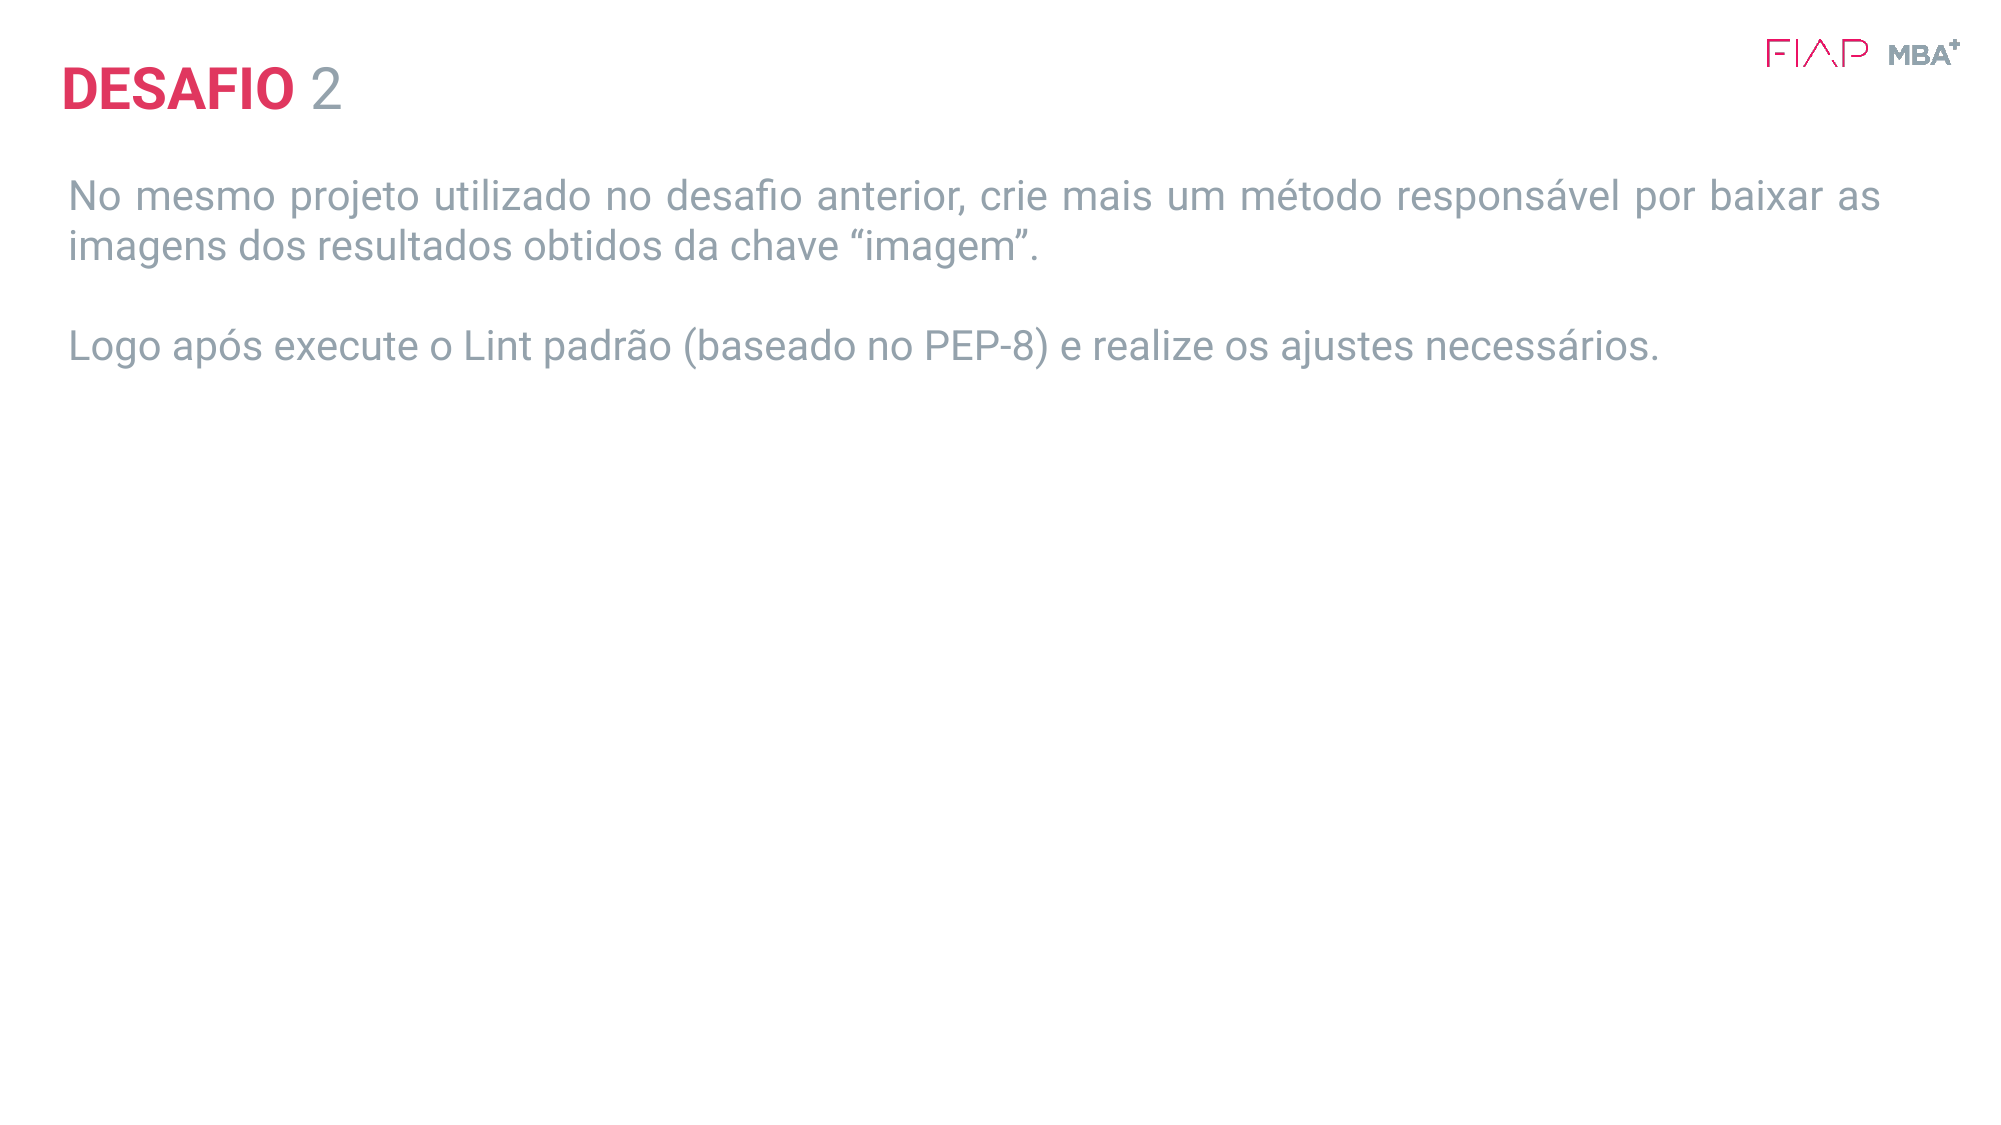

# DESAFIO 2
No mesmo projeto utilizado no desafio anterior, crie mais um método responsável por baixar as imagens dos resultados obtidos da chave “imagem”.

Logo após execute o Lint padrão (baseado no PEP-8) e realize os ajustes necessários.